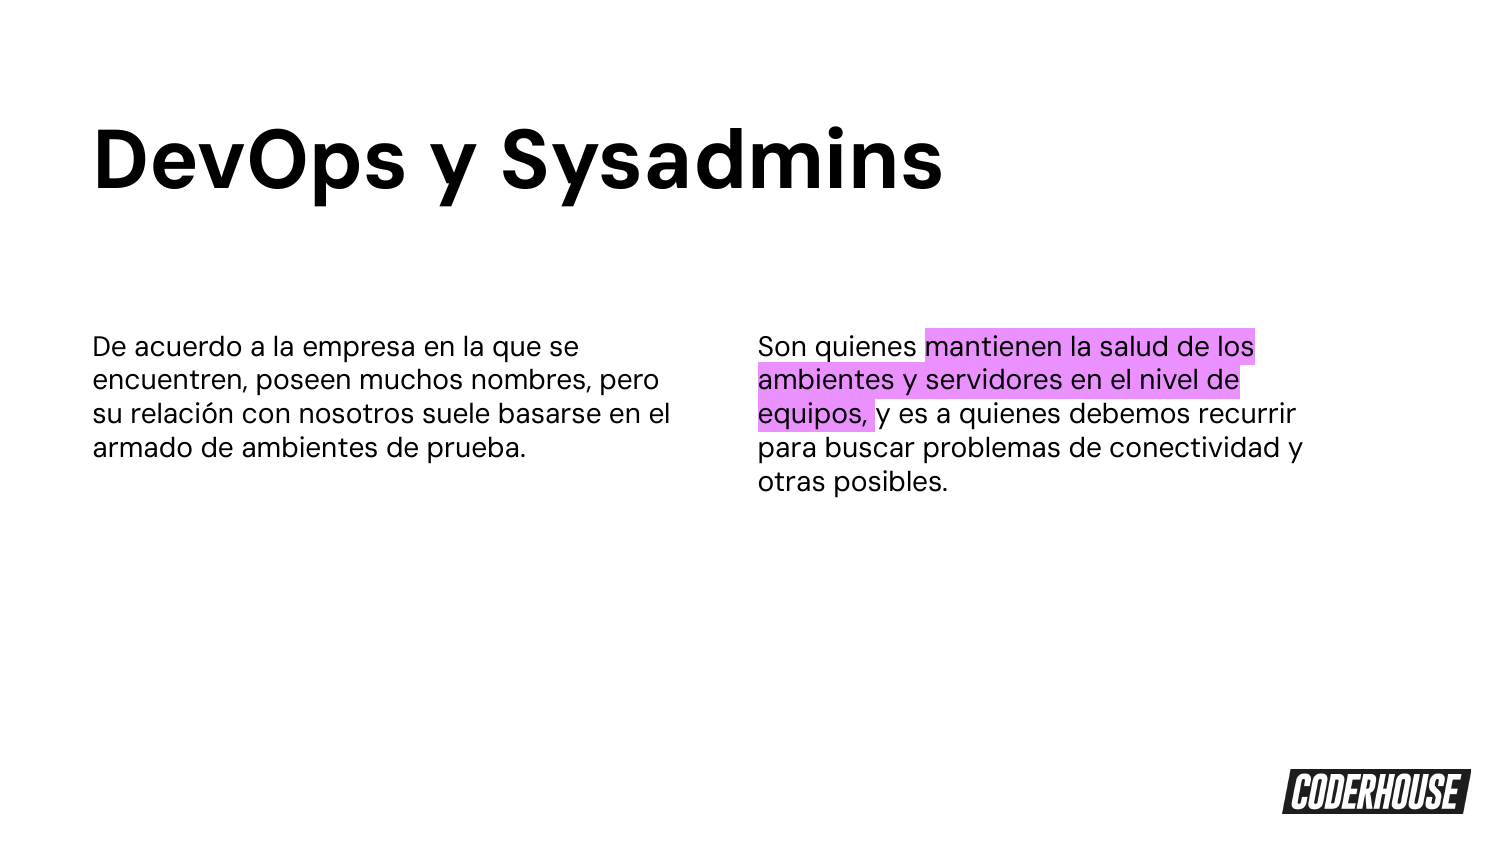

DevOps y Sysadmins
De acuerdo a la empresa en la que se encuentren, poseen muchos nombres, pero su relación con nosotros suele basarse en el armado de ambientes de prueba.
Son quienes mantienen la salud de los ambientes y servidores en el nivel de equipos, y es a quienes debemos recurrir para buscar problemas de conectividad y otras posibles.